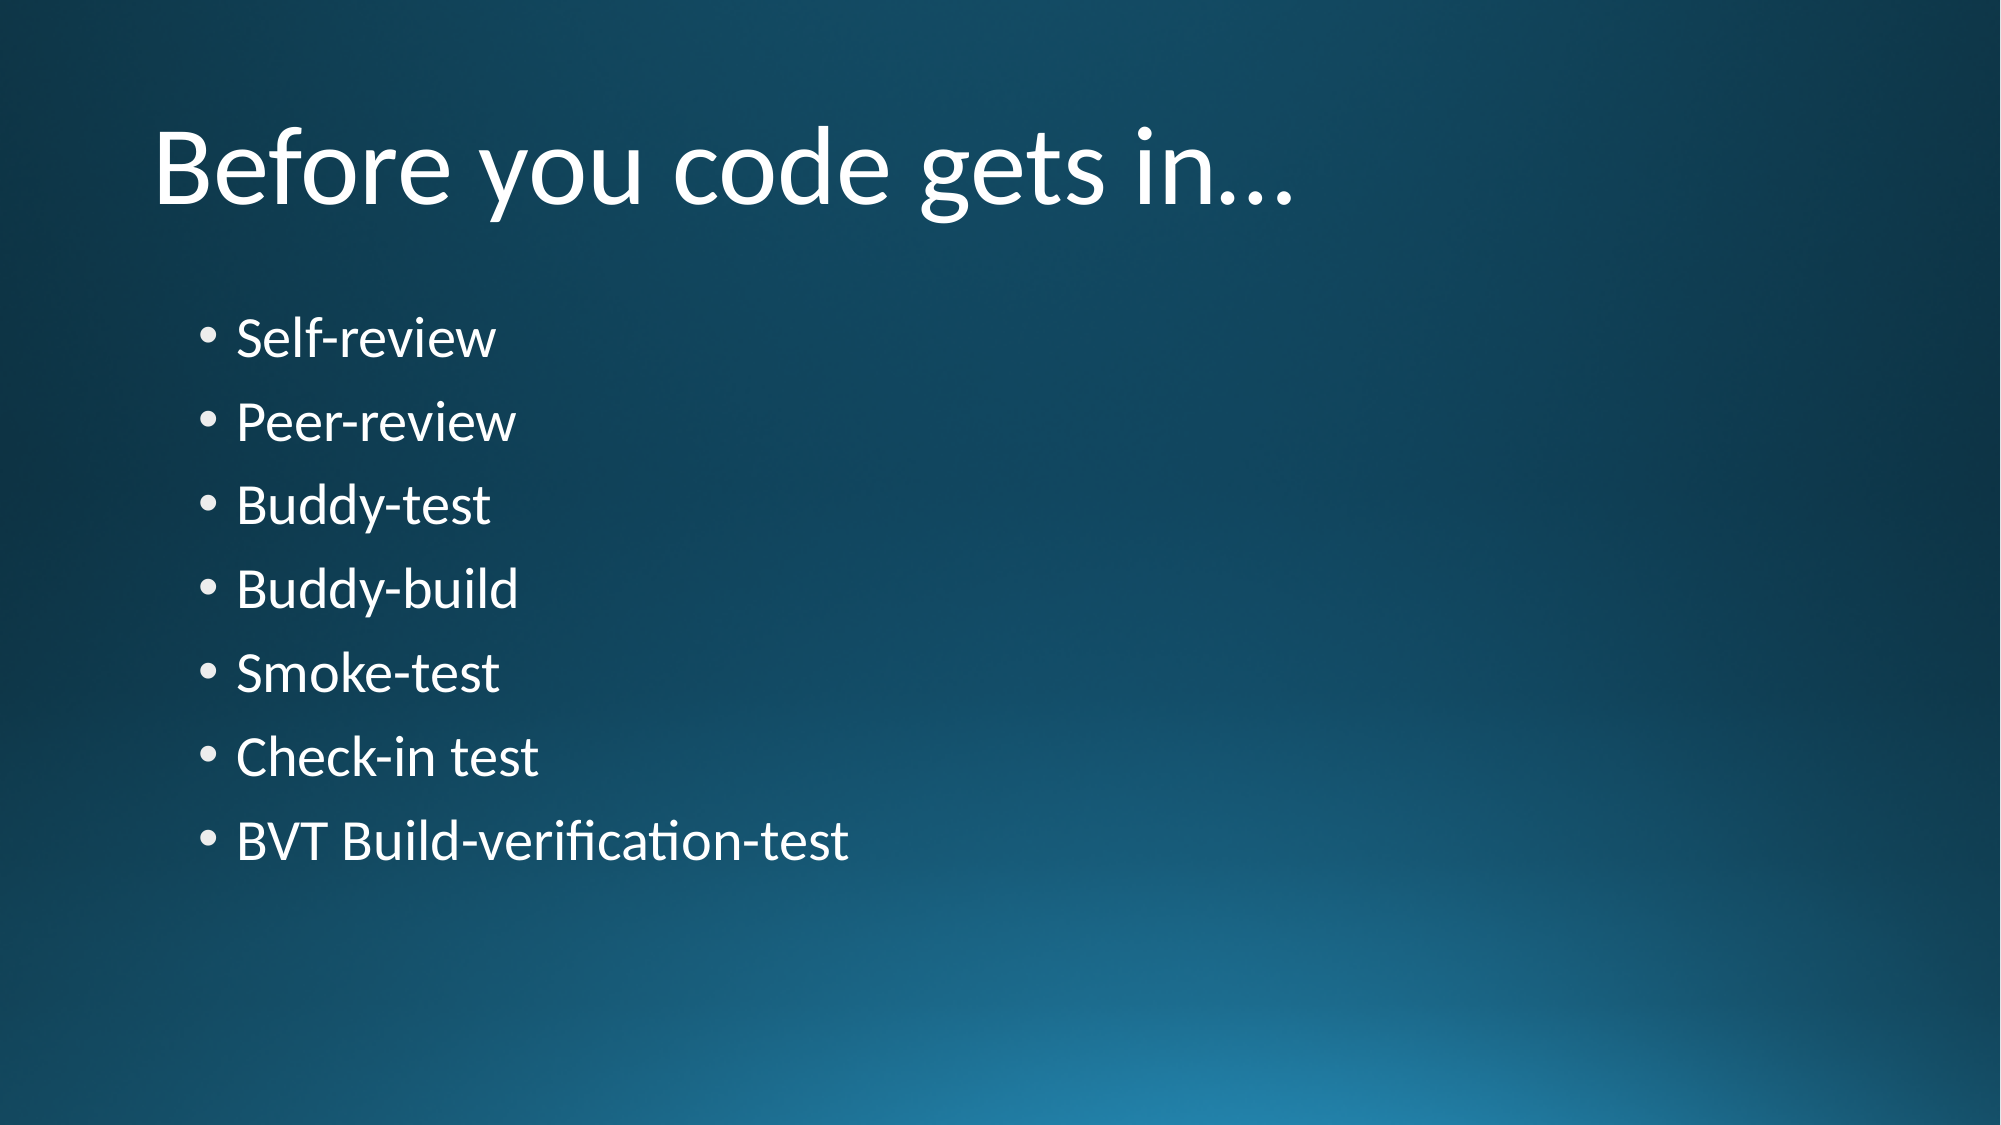

# Before you code gets in…
Self-review
Peer-review
Buddy-test
Buddy-build
Smoke-test
Check-in test
BVT Build-verification-test